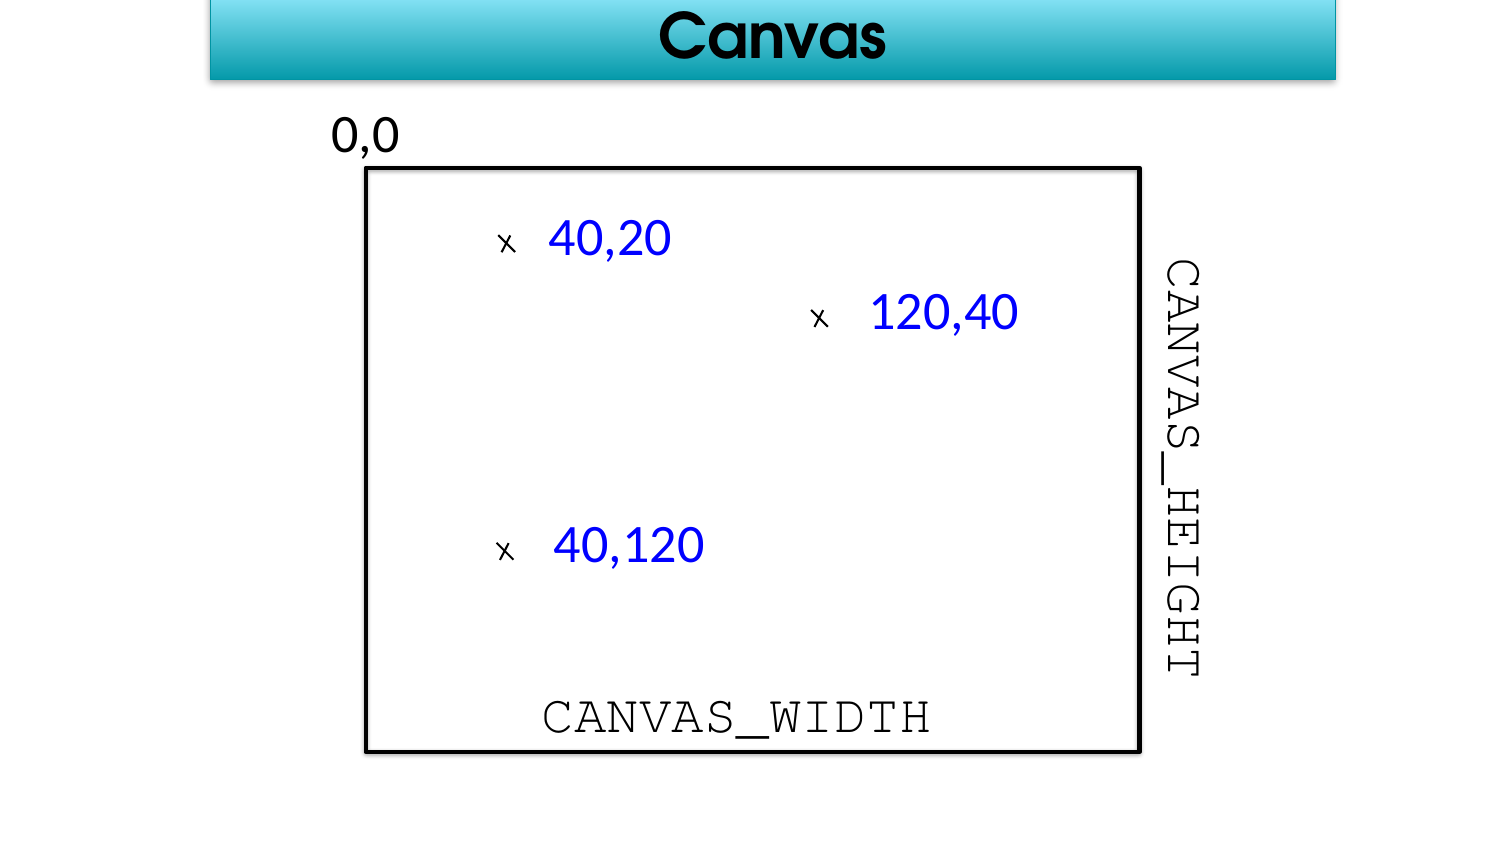

Canvas
0,0

40,20

120,40

CANVAS_HEIGHT
40,120

CANVAS_WIDTH